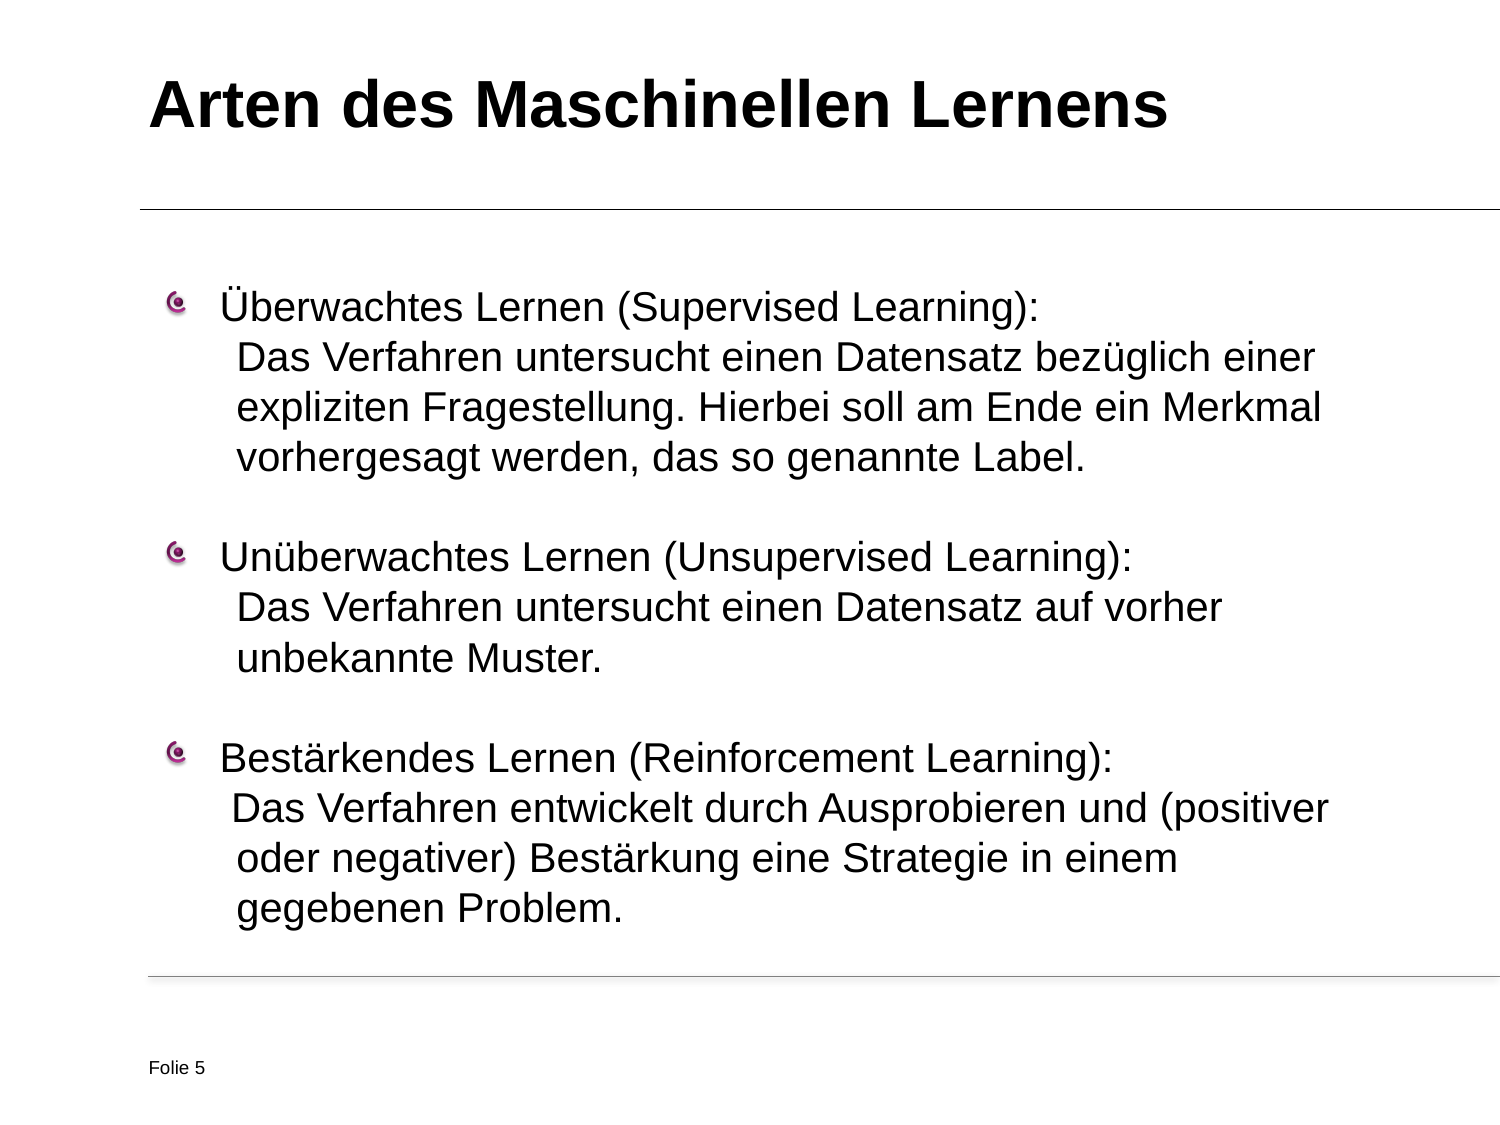

# Arten des Maschinellen Lernens
Überwachtes Lernen (Supervised Learning):
Das Verfahren untersucht einen Datensatz bezüglich einer expliziten Fragestellung. Hierbei soll am Ende ein Merkmal vorhergesagt werden, das so genannte Label.
Unüberwachtes Lernen (Unsupervised Learning):
Das Verfahren untersucht einen Datensatz auf vorher unbekannte Muster.

Bestärkendes Lernen (Reinforcement Learning):
  Das Verfahren entwickelt durch Ausprobieren und (positiver oder negativer) Bestärkung eine Strategie in einem gegebenen Problem.
Folie 5